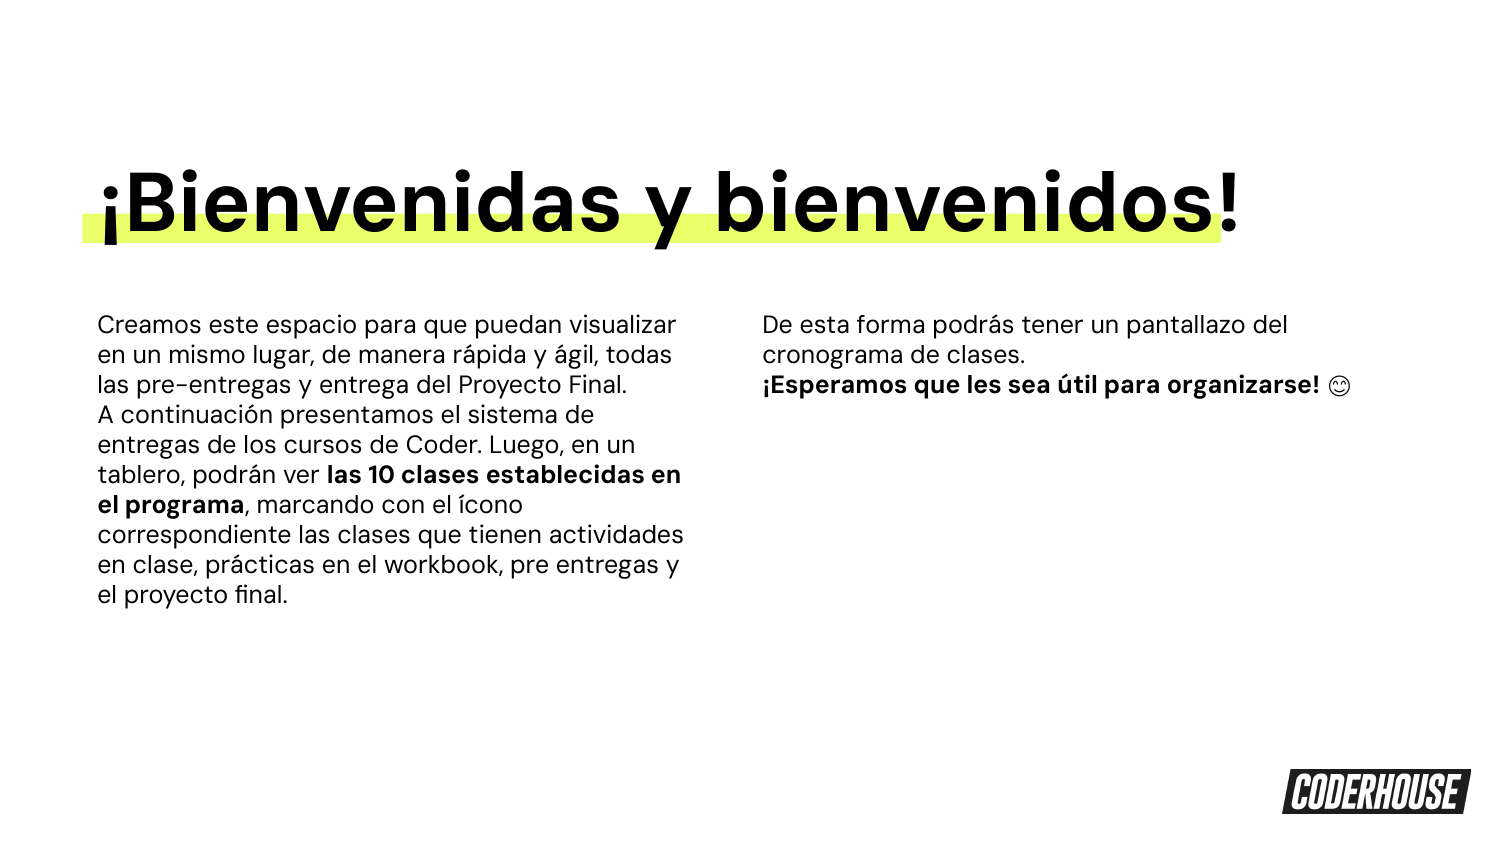

¡Bienvenidas y bienvenidos!

Creamos este espacio para que puedan visualizar en un mismo lugar, de manera rápida y ágil, todas las pre-entregas y entrega del Proyecto Final.
A continuación presentamos el sistema de entregas de los cursos de Coder. Luego, en un tablero, podrán ver las 10 clases establecidas en el programa, marcando con el ícono correspondiente las clases que tienen actividades en clase, prácticas en el workbook, pre entregas y el proyecto final.
De esta forma podrás tener un pantallazo del cronograma de clases.
¡Esperamos que les sea útil para organizarse! 😊